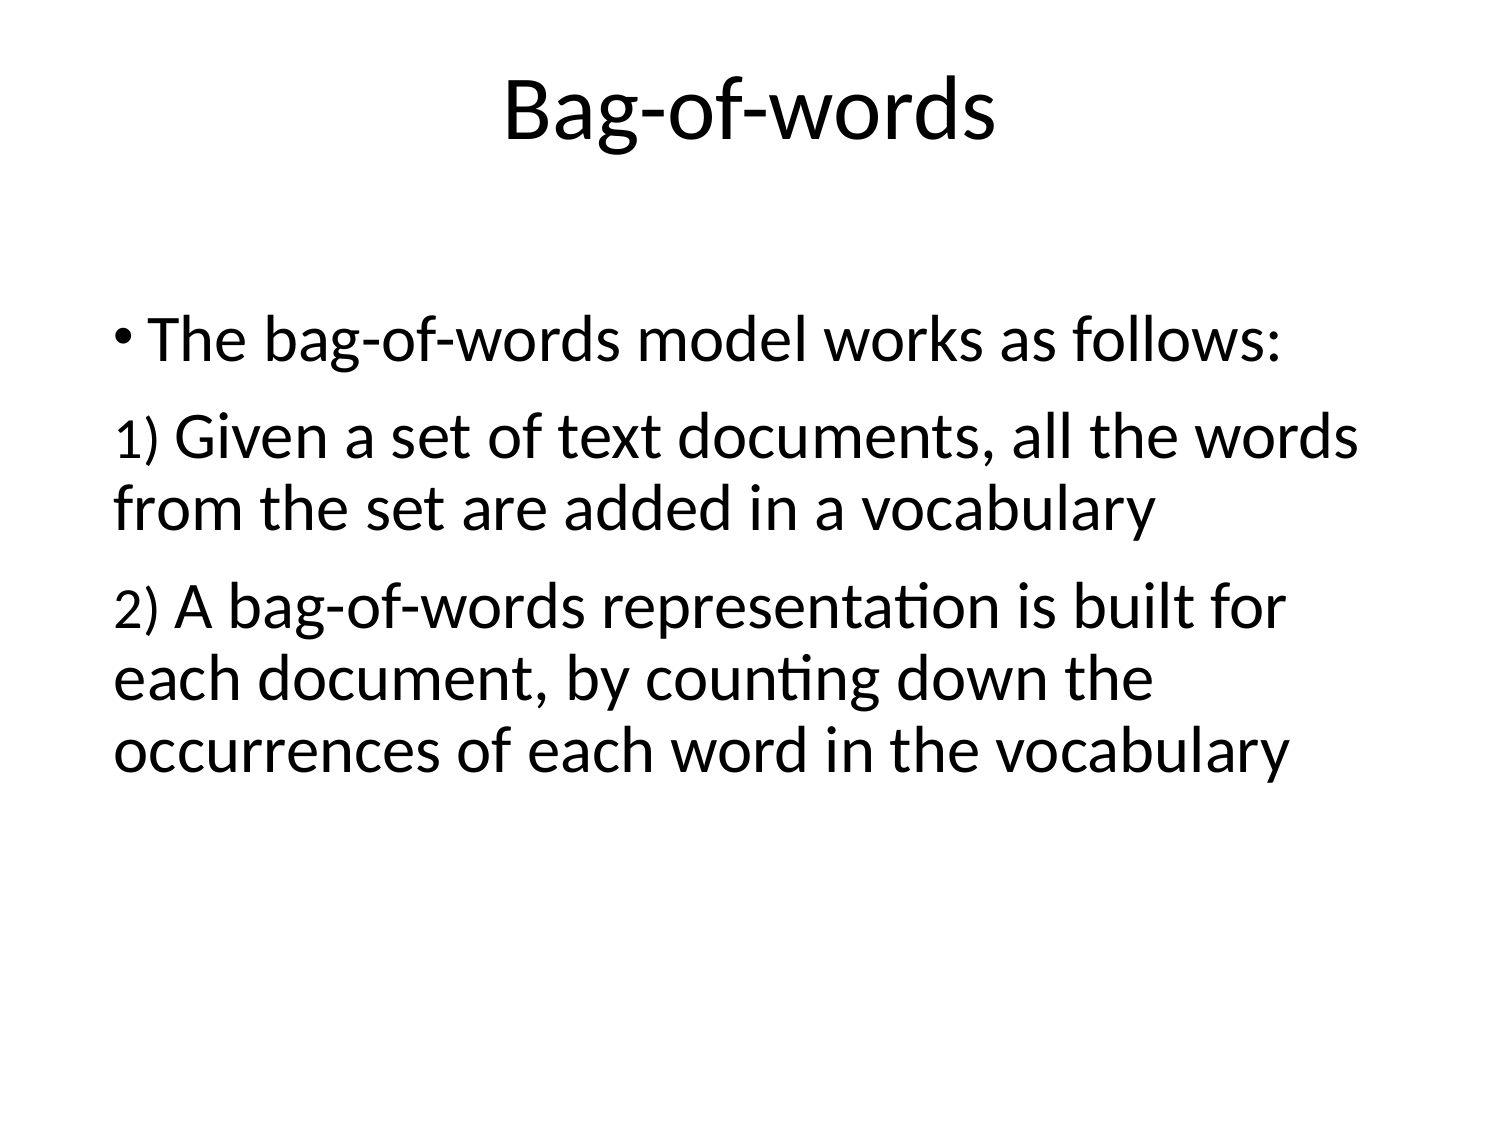

Bag-of-words
 The bag-of-words model works as follows:
1) Given a set of text documents, all the words from the set are added in a vocabulary
2) A bag-of-words representation is built for each document, by counting down the occurrences of each word in the vocabulary